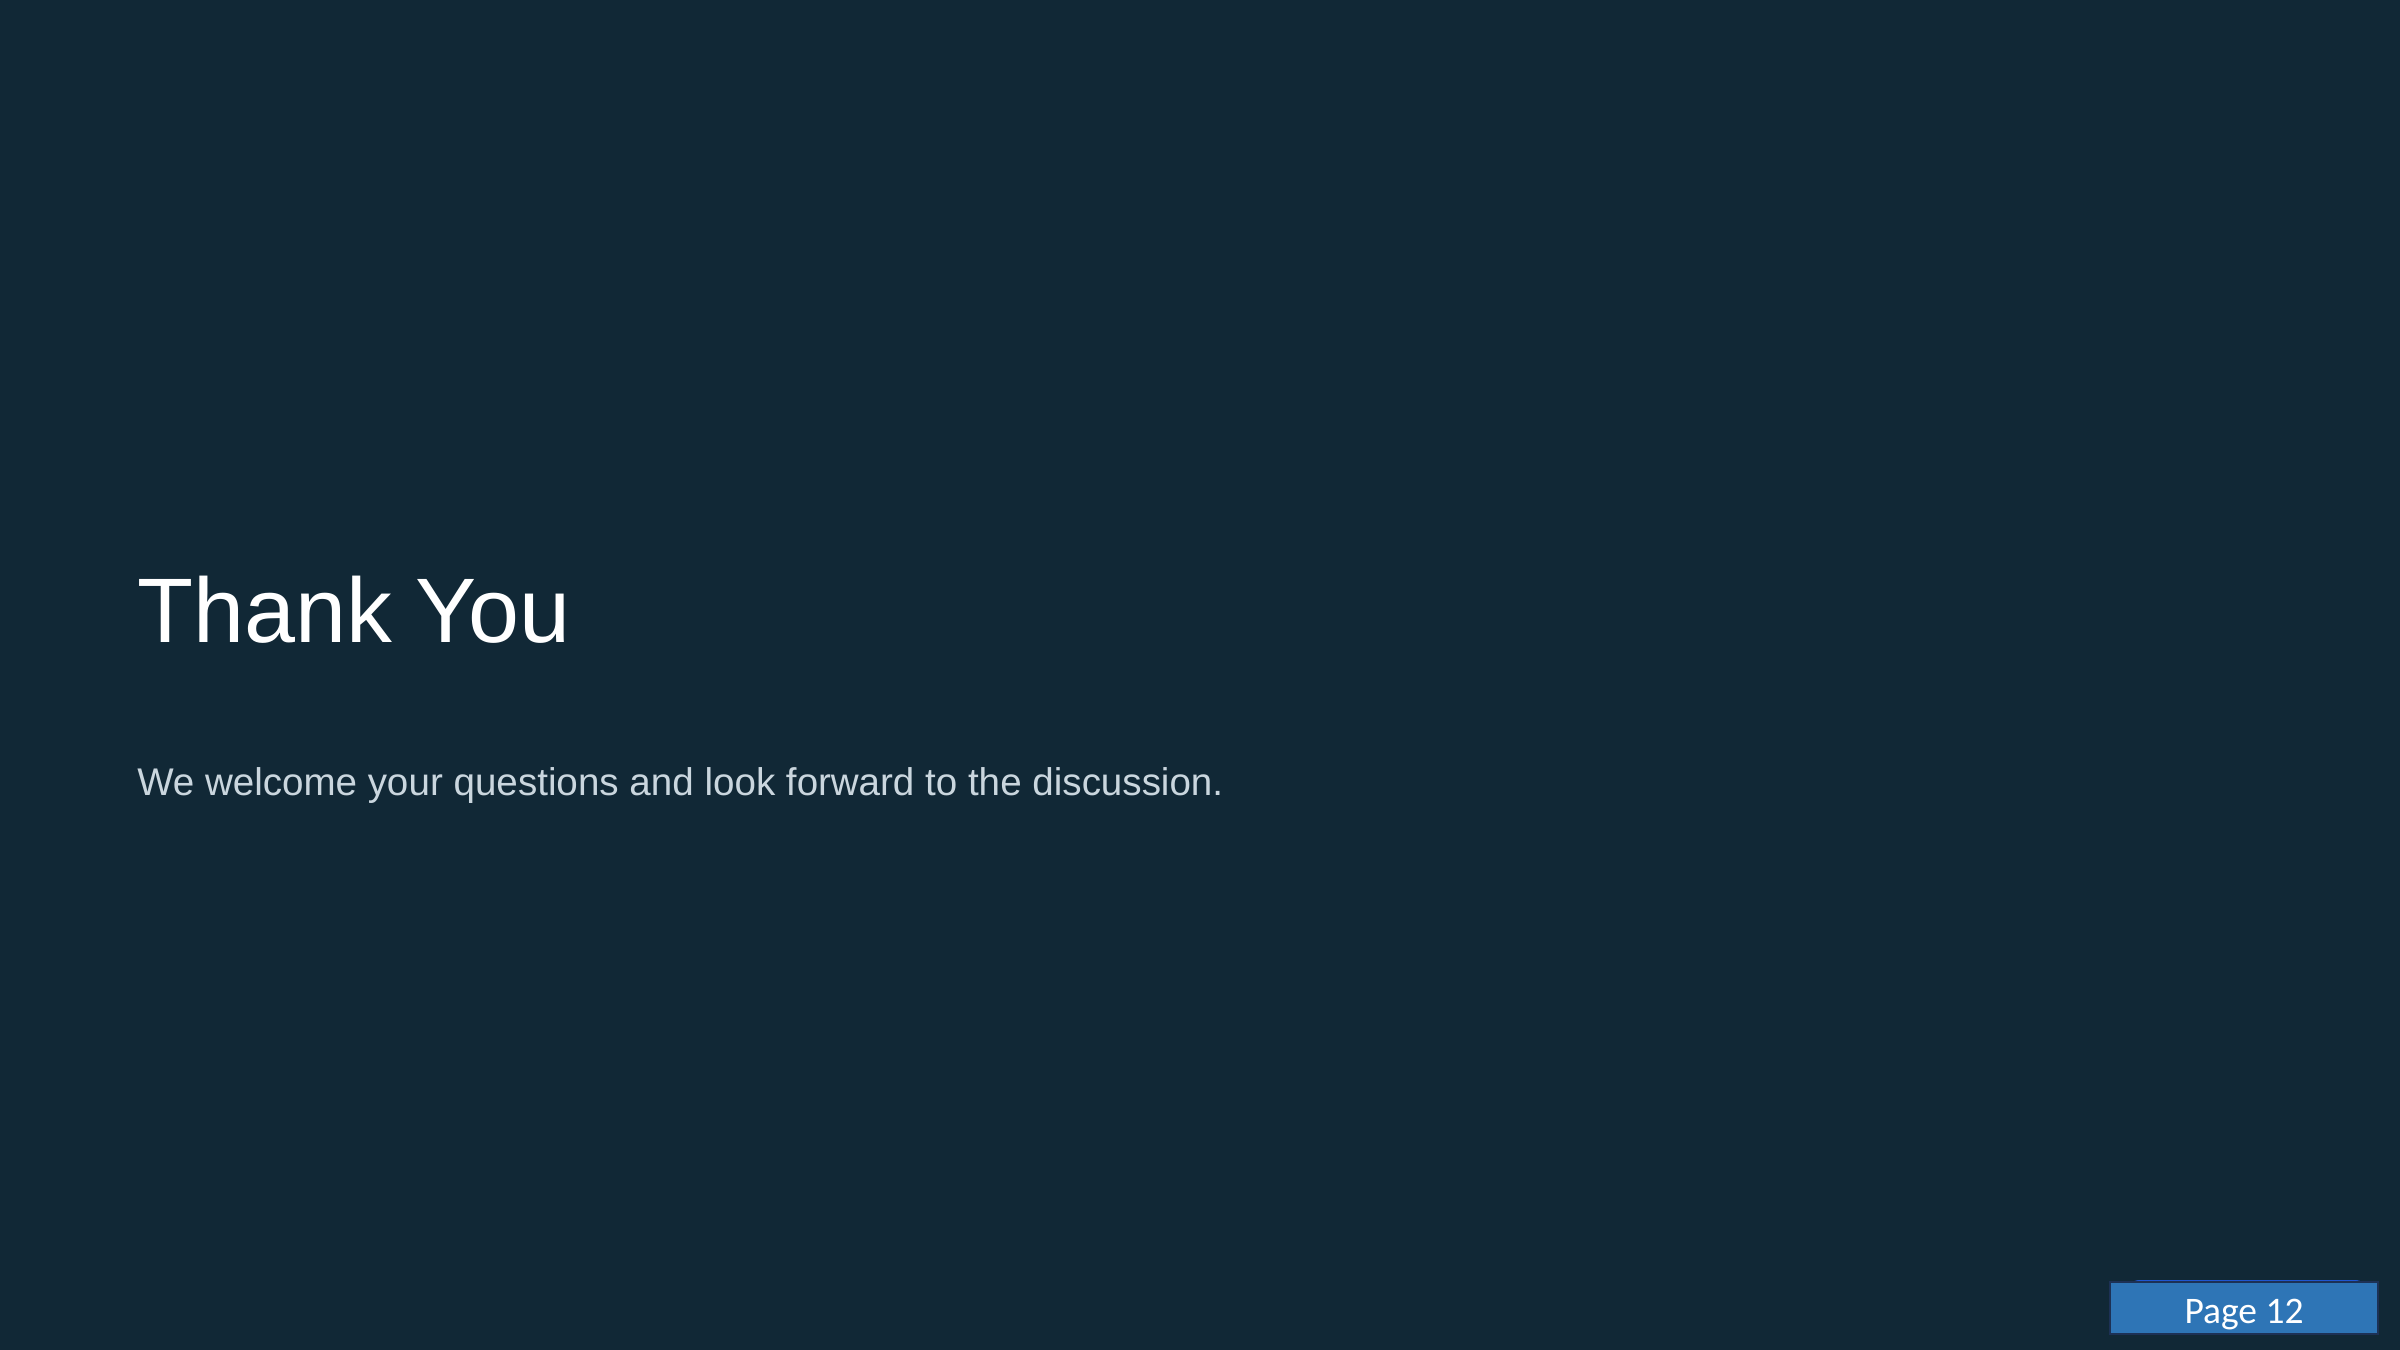

Thank You
We welcome your questions and look forward to the discussion.
Page 12